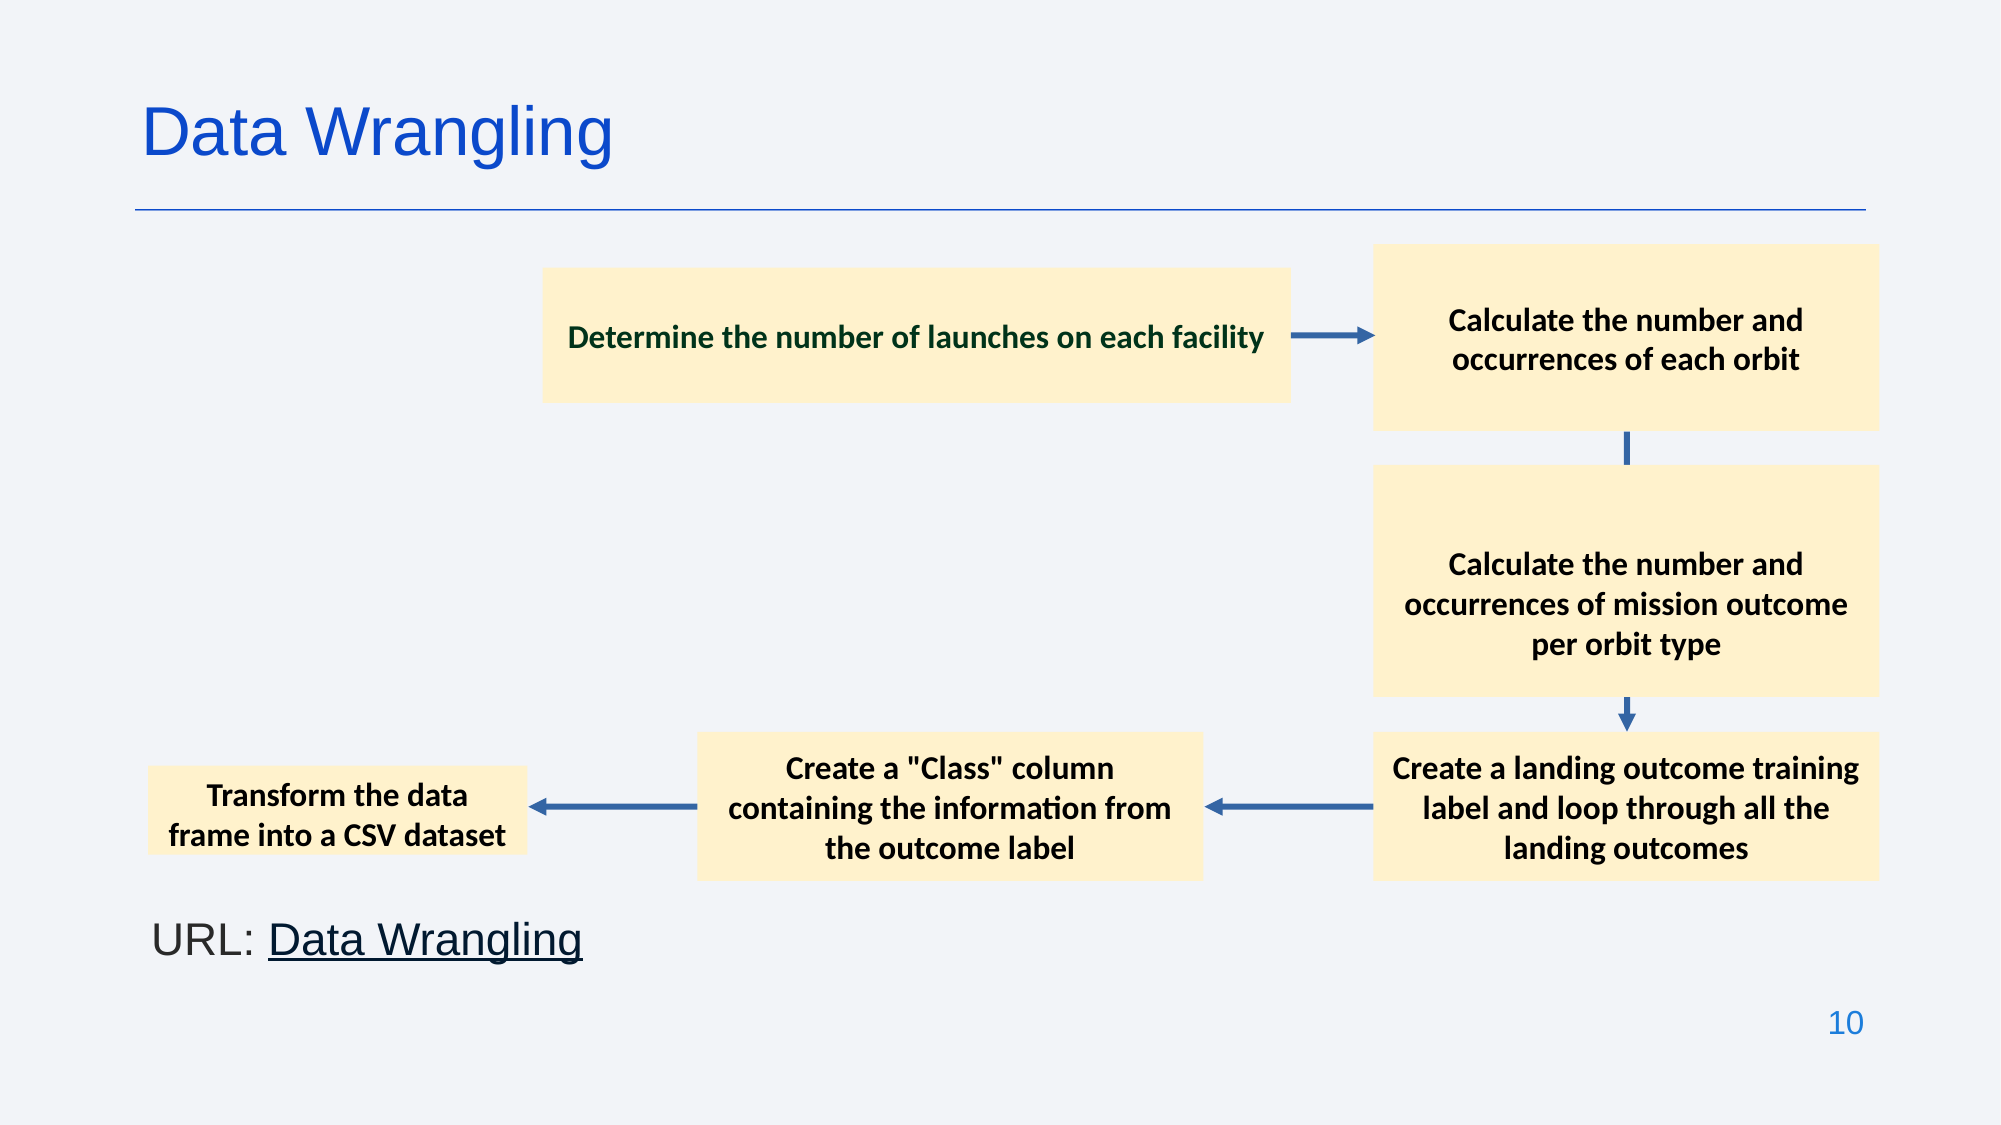

Data Wrangling
Calculate the number and occurrences of each orbit

Determine the number of launches on each facility

Calculate the number and occurrences of mission outcome per orbit type
Create a "Class" column containing the information from the outcome label
Create a landing outcome training label and loop through all the landing outcomes
Transform the data frame into a CSV dataset

URL: Data Wrangling
10